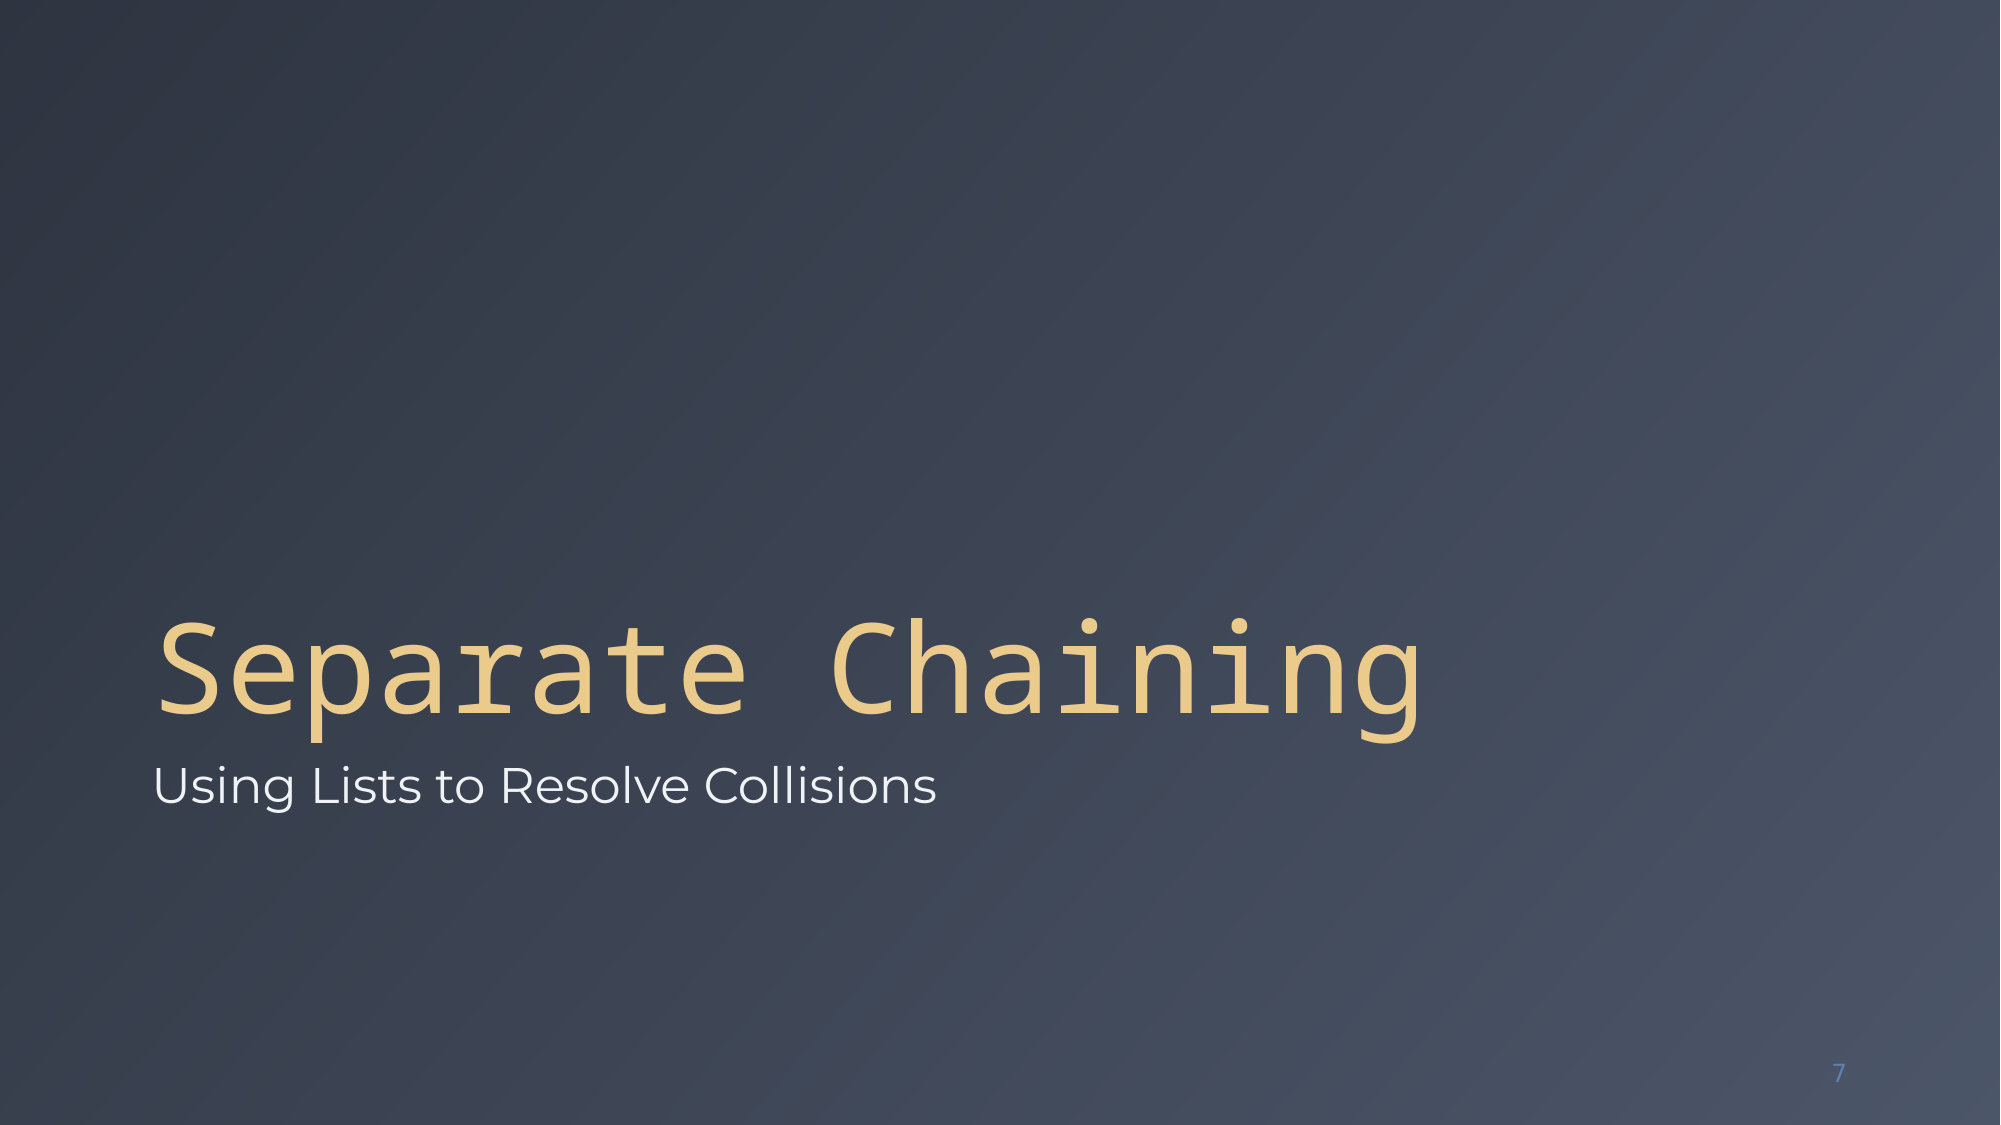

# Separate Chaining
Using Lists to Resolve Collisions
7